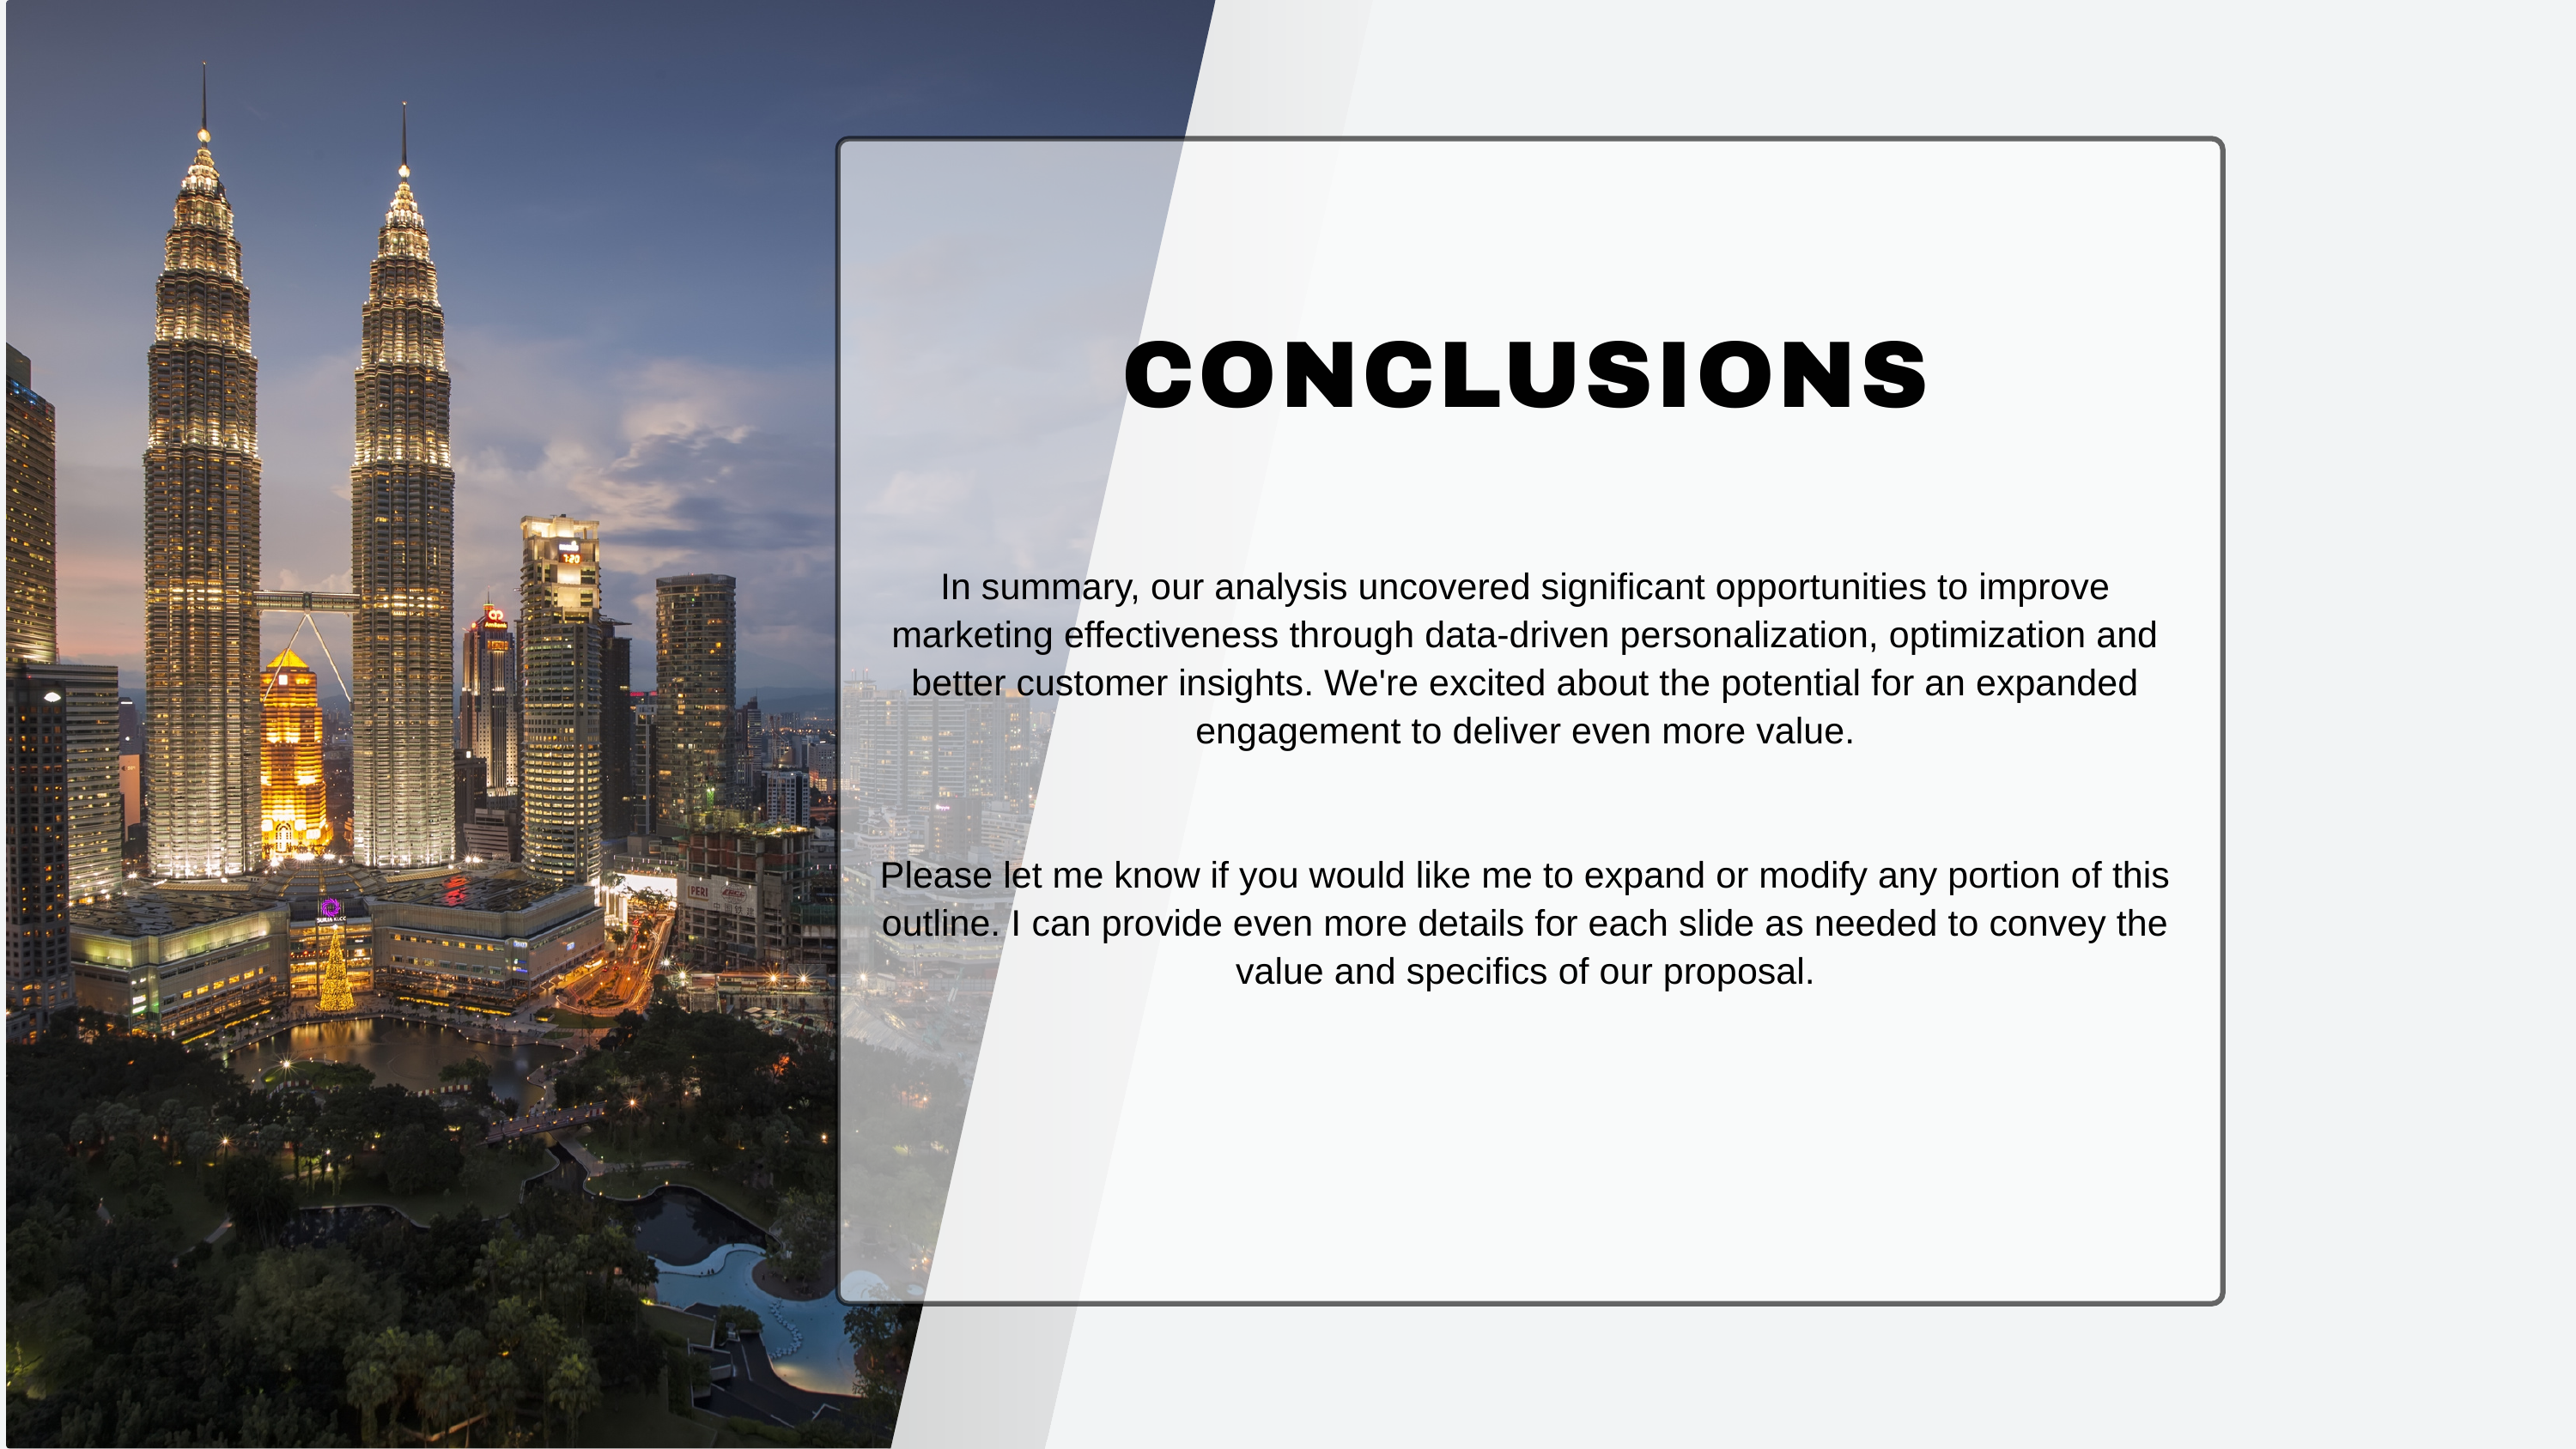

CONCLUSIONS
In summary, our analysis uncovered significant opportunities to improve marketing effectiveness through data-driven personalization, optimization and better customer insights. We're excited about the potential for an expanded engagement to deliver even more value.

Please let me know if you would like me to expand or modify any portion of this outline. I can provide even more details for each slide as needed to convey the value and specifics of our proposal.